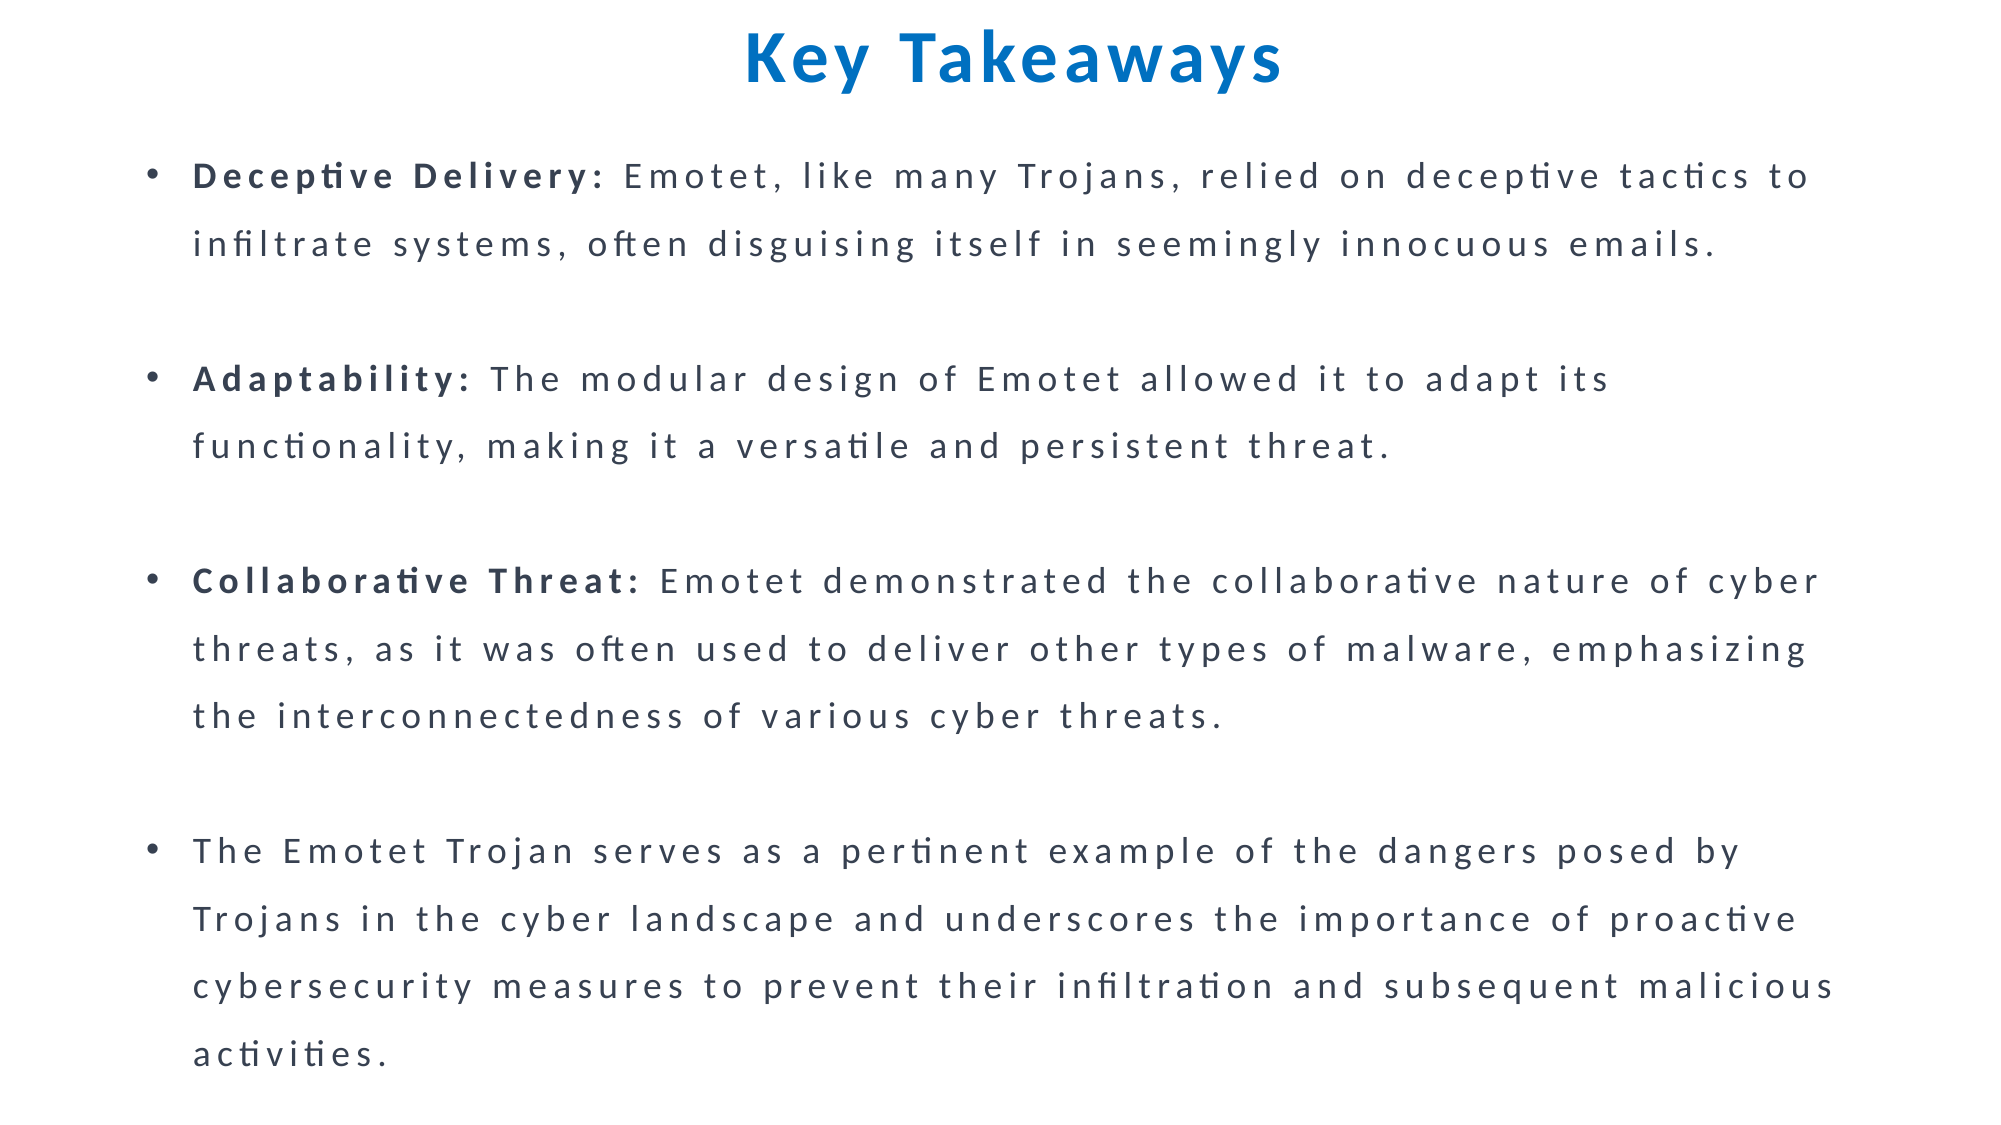

Key Takeaways
Deceptive Delivery: Emotet, like many Trojans, relied on deceptive tactics to infiltrate systems, often disguising itself in seemingly innocuous emails.

Adaptability: The modular design of Emotet allowed it to adapt its functionality, making it a versatile and persistent threat.

Collaborative Threat: Emotet demonstrated the collaborative nature of cyber threats, as it was often used to deliver other types of malware, emphasizing the interconnectedness of various cyber threats.

The Emotet Trojan serves as a pertinent example of the dangers posed by Trojans in the cyber landscape and underscores the importance of proactive cybersecurity measures to prevent their infiltration and subsequent malicious activities.